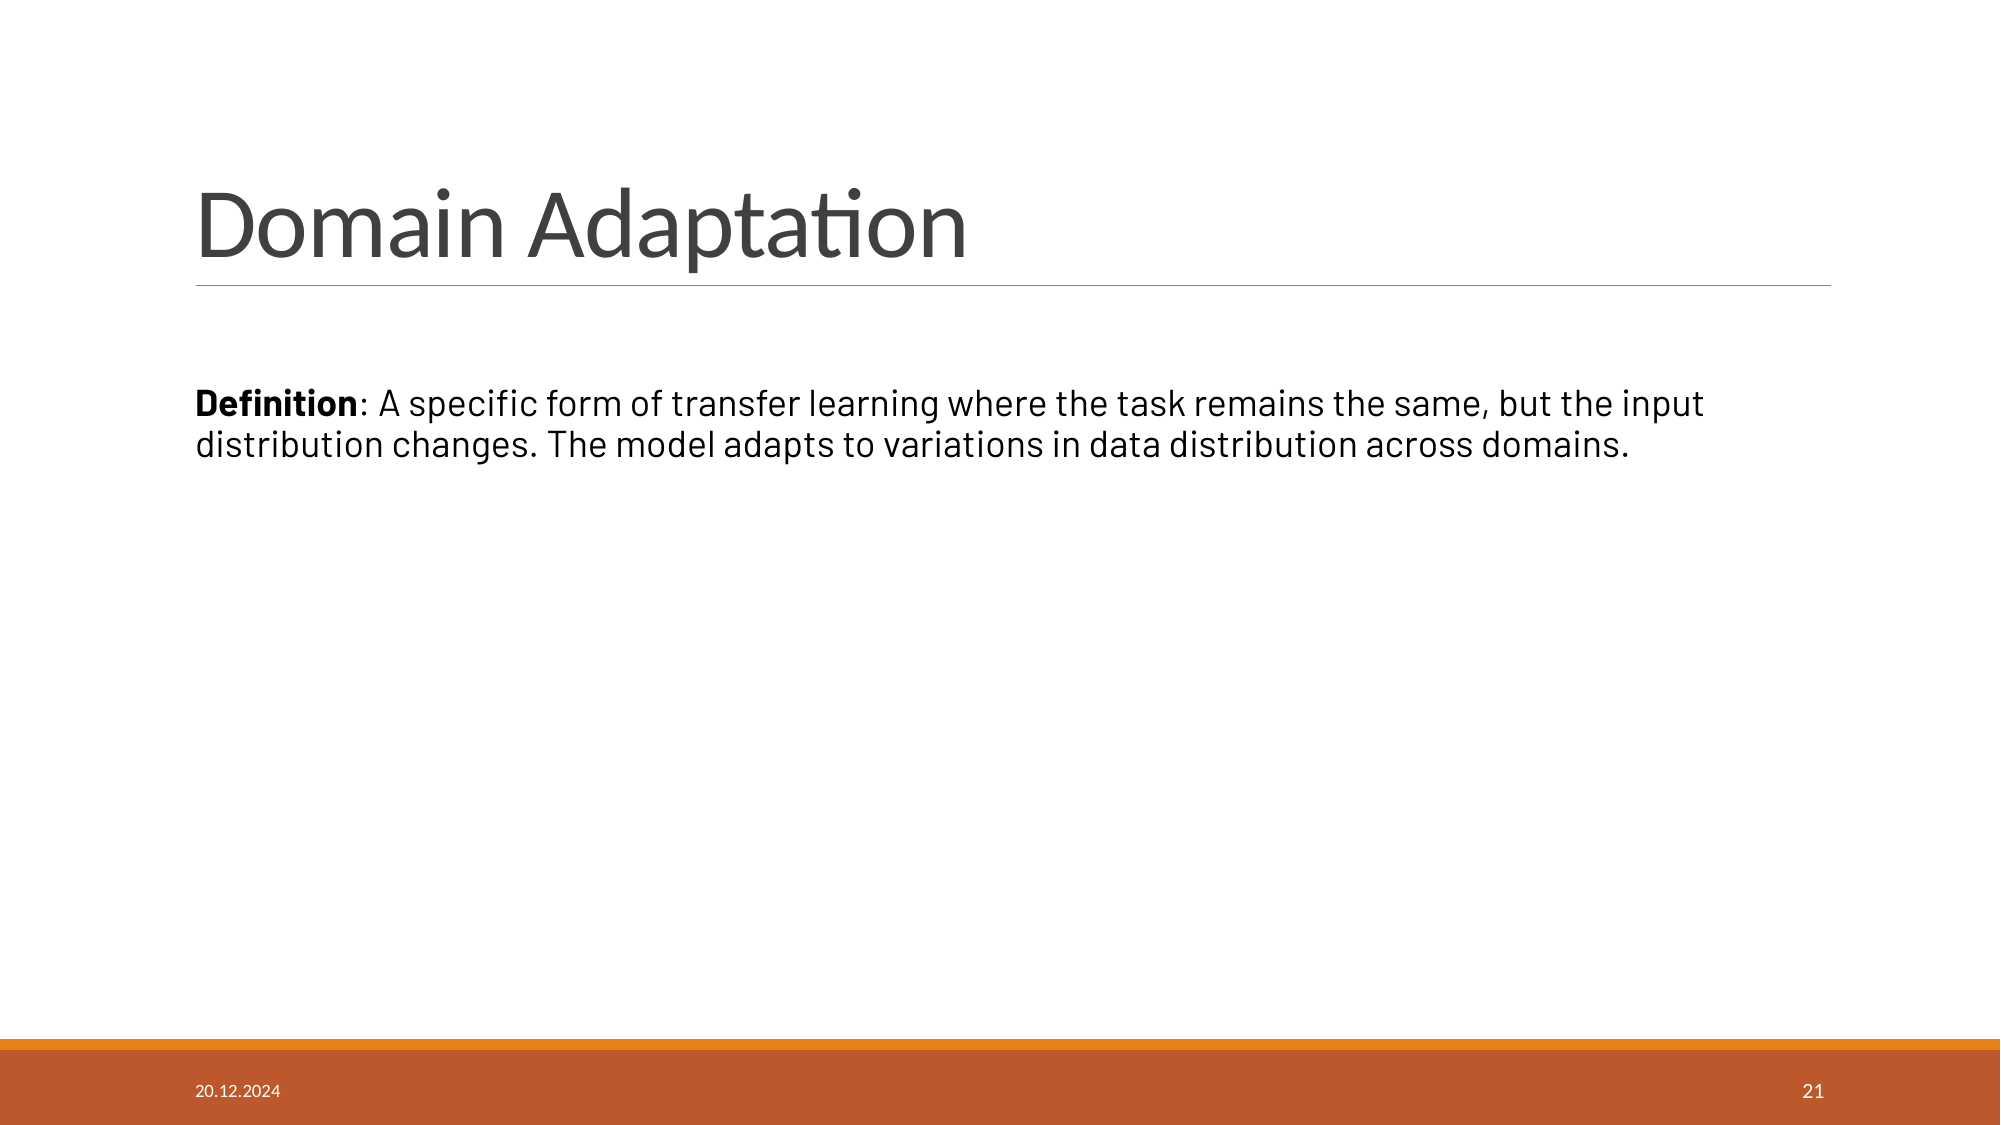

# Domain Adaptation

Definition: A specific form of transfer learning where the task remains the same, but the input distribution changes. The model adapts to variations in data distribution across domains.

20.12.2024
21